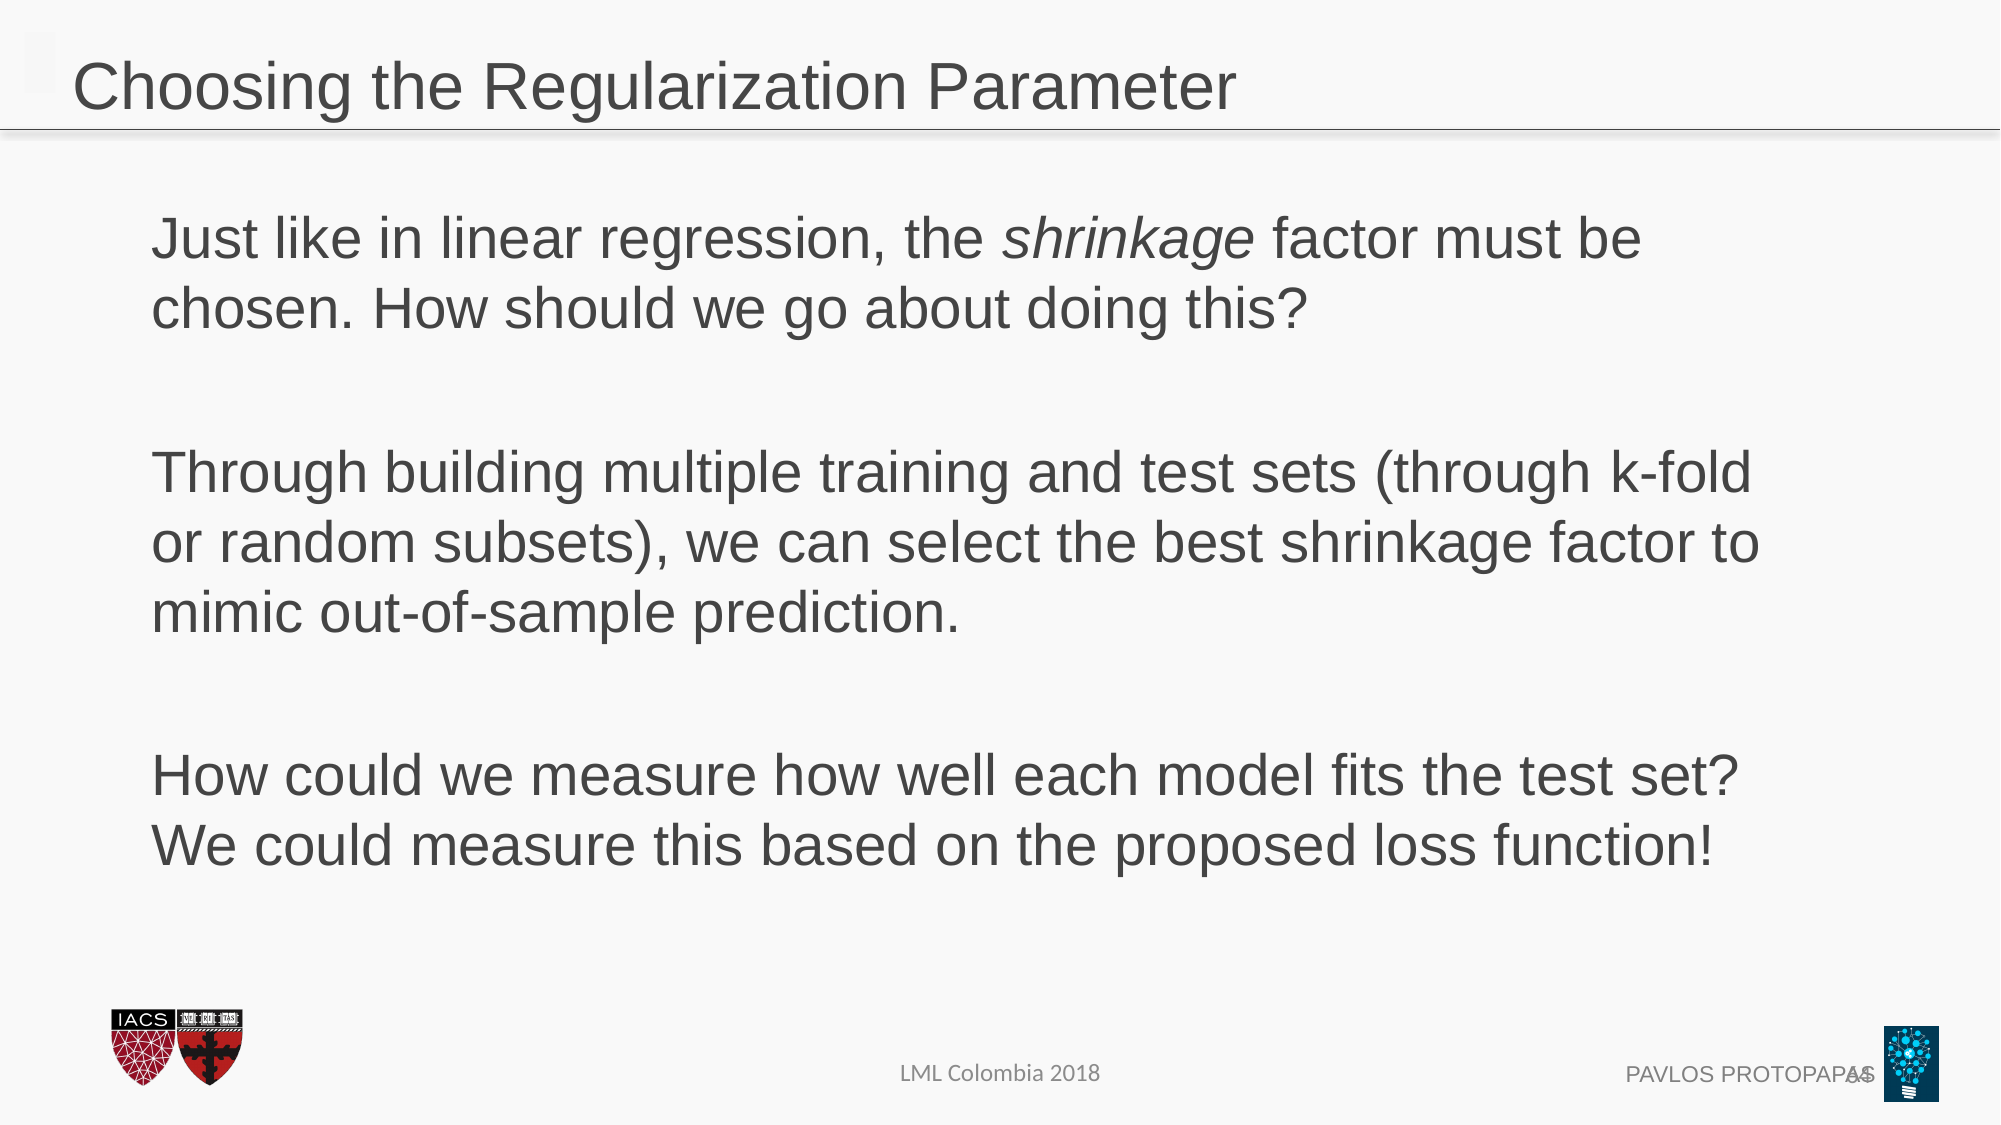

# Choosing the Regularization Parameter
Just like in linear regression, the shrinkage factor must be chosen. How should we go about doing this?

Through building multiple training and test sets (through k-fold or random subsets), we can select the best shrinkage factor to mimic out-of-sample prediction.

How could we measure how well each model fits the test set? We could measure this based on the proposed loss function!